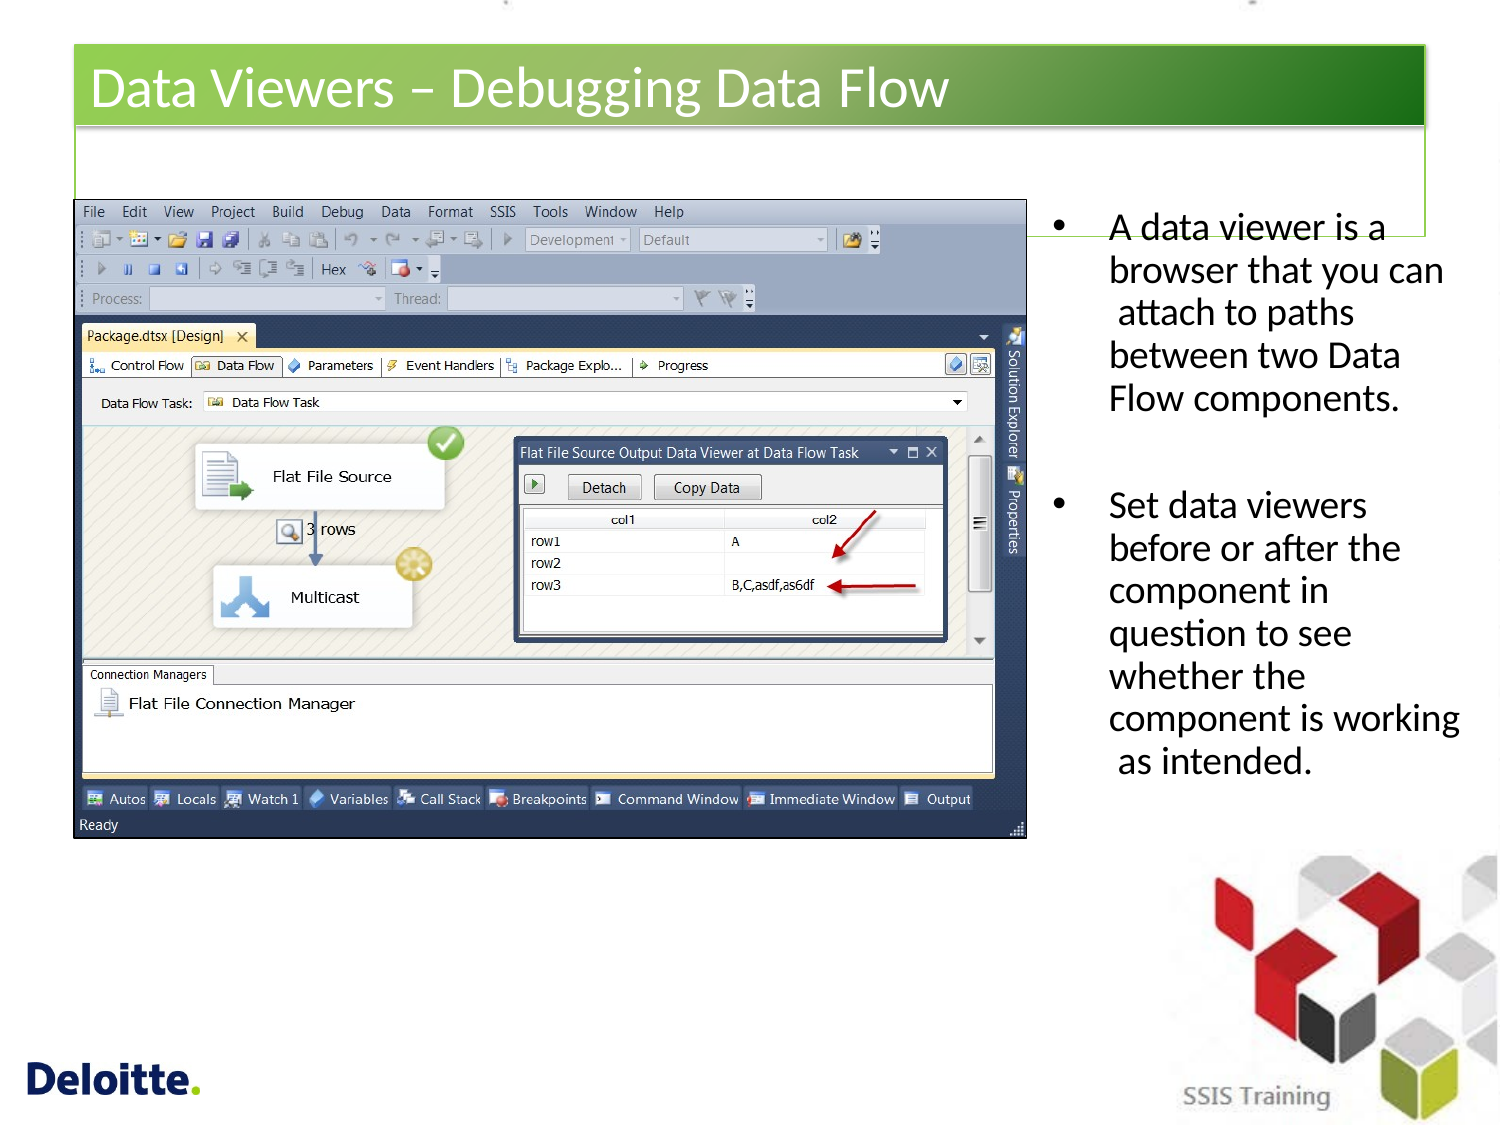

# Data Viewers – Debugging Data Flow
A data viewer is a  browser that you can  attach to paths  between two Data  Flow components.

Set data viewers  before or after the  component in  question to see  whether the  component is working  as intended.